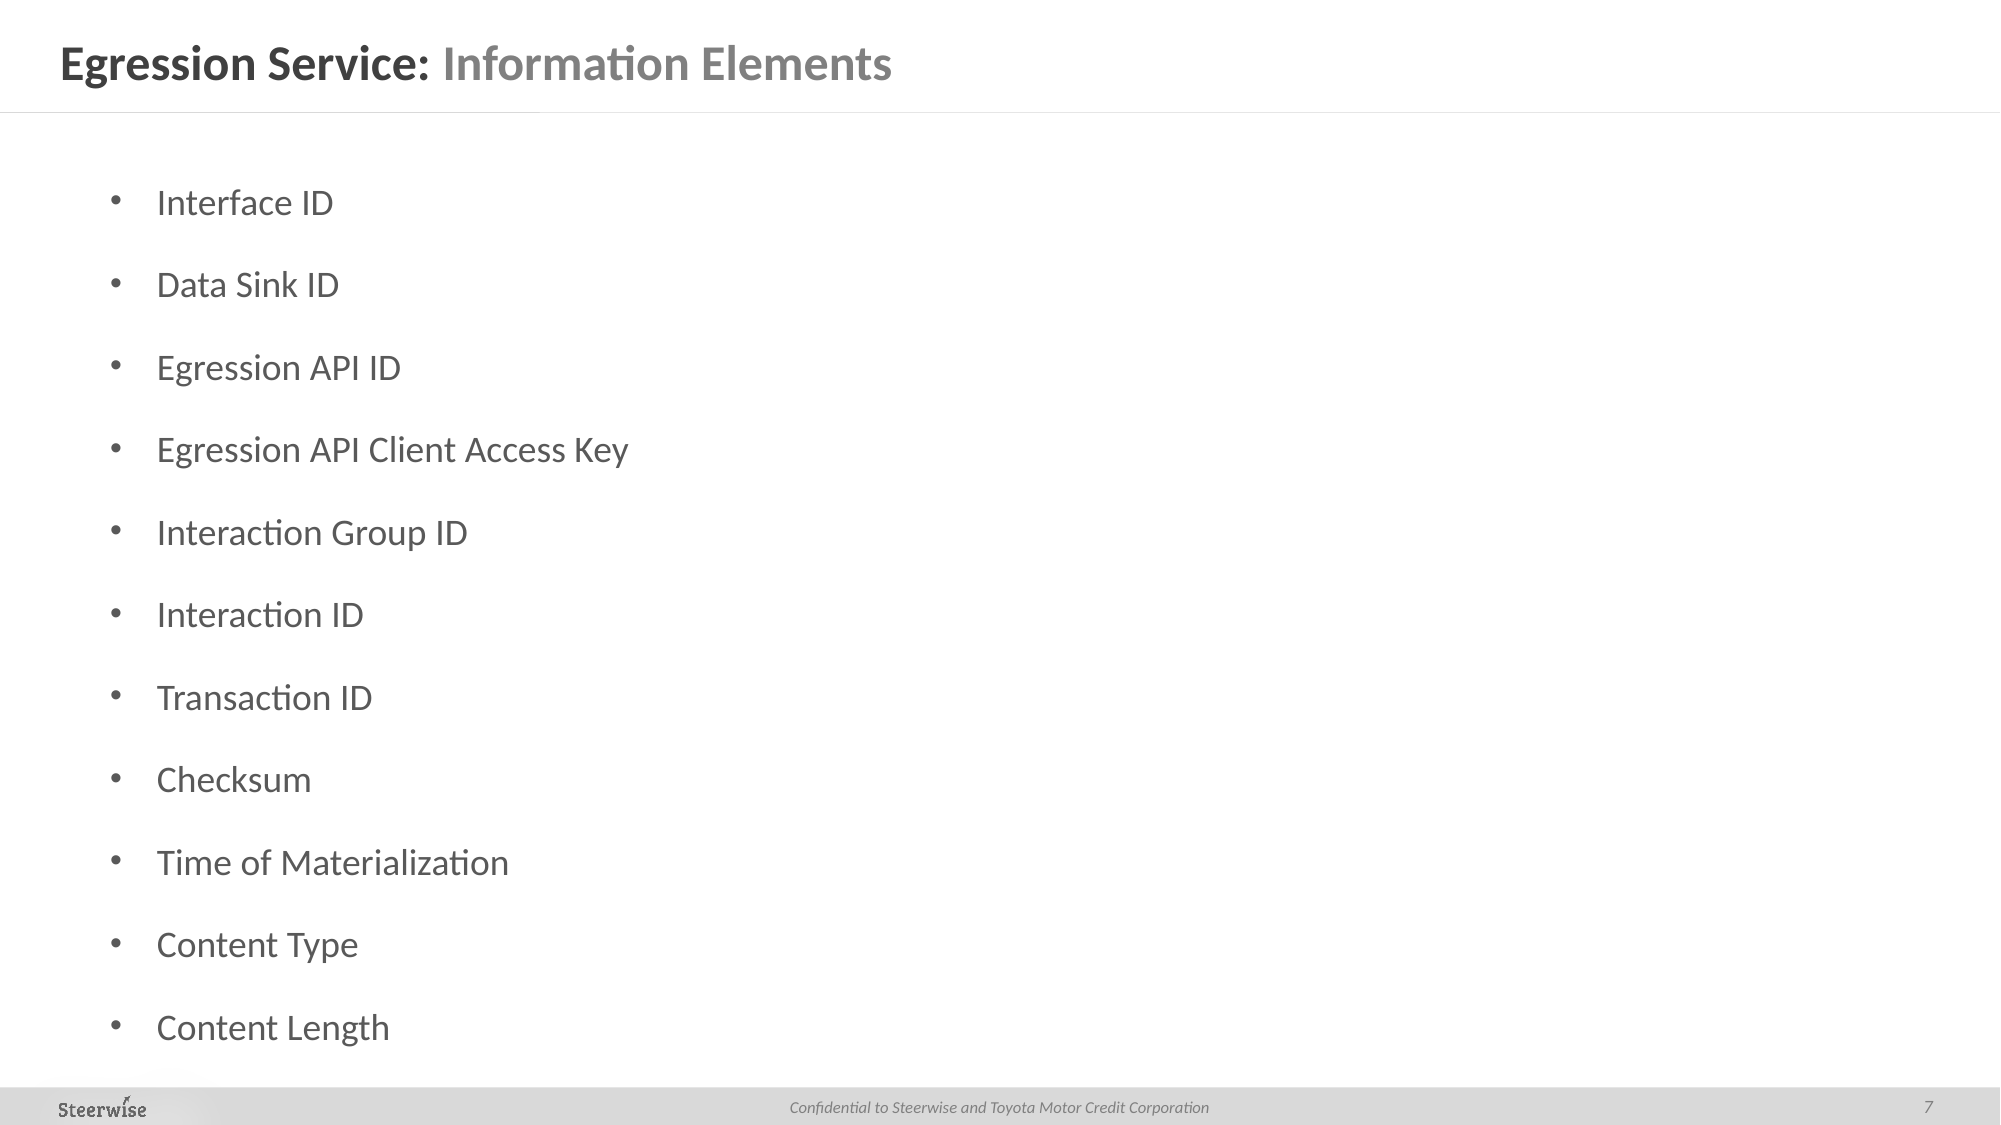

# Egression Service: Information Elements
Interface ID
Data Sink ID
Egression API ID
Egression API Client Access Key
Interaction Group ID
Interaction ID
Transaction ID
Checksum
Time of Materialization
Content Type
Content Length

7